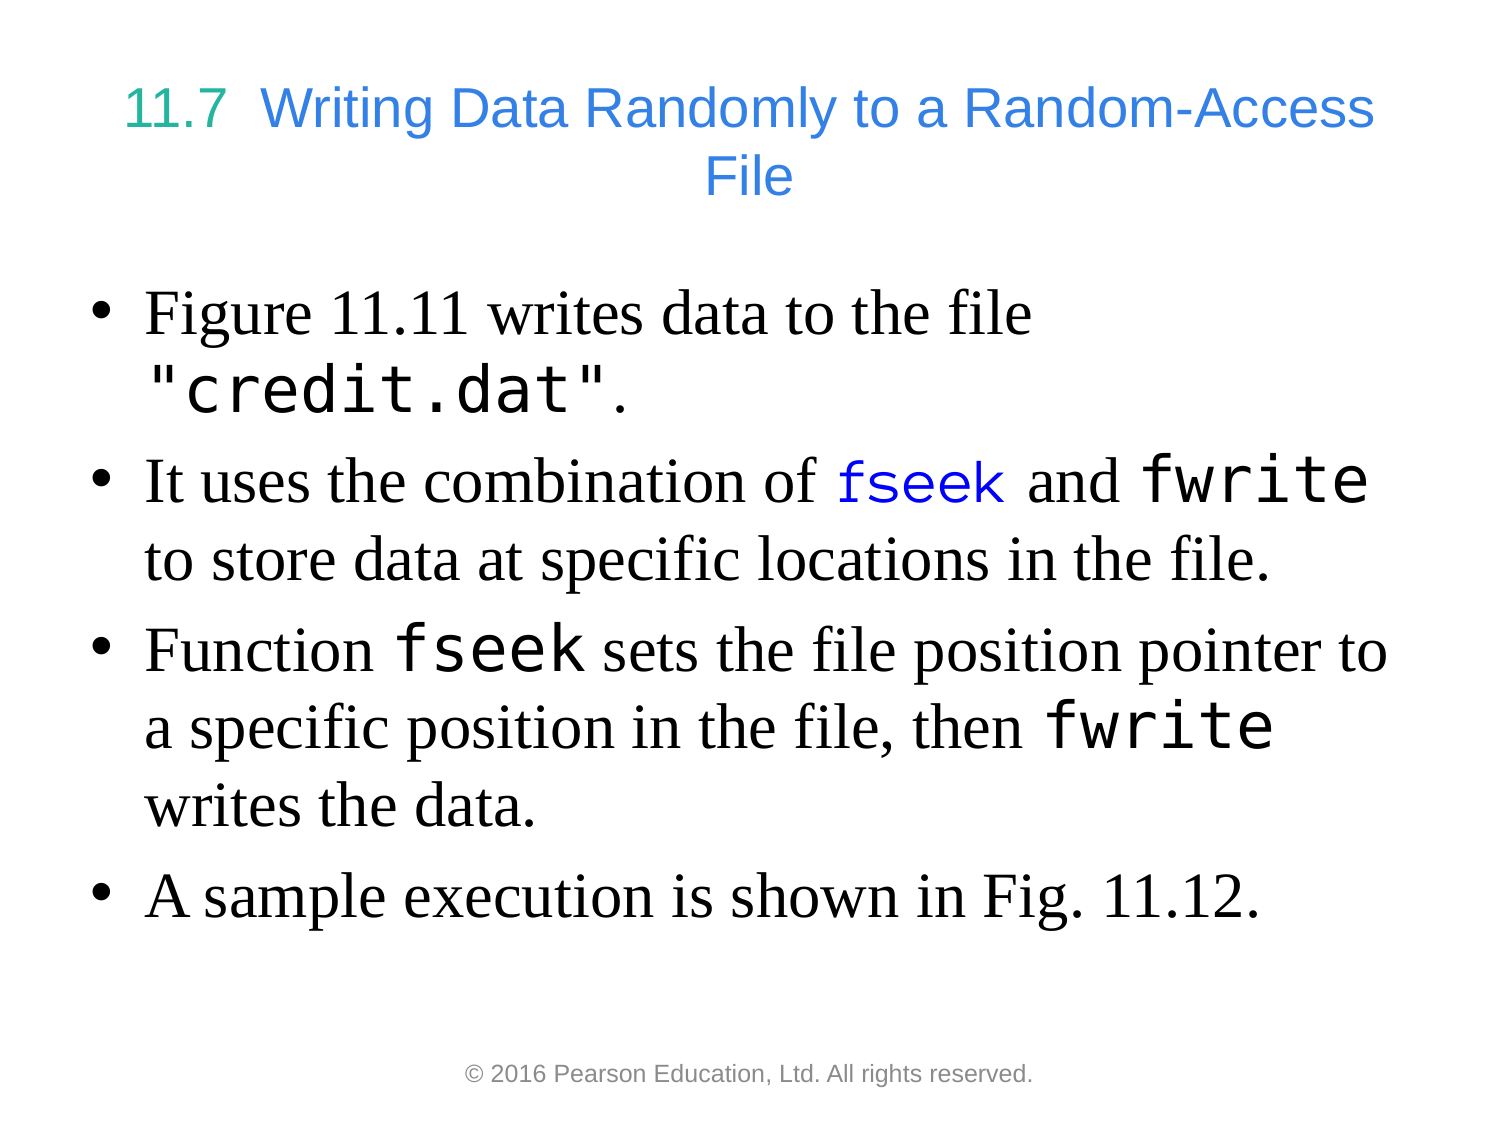

# 11.7  Writing Data Randomly to a Random-Access File
Figure 11.11 writes data to the file "credit.dat".
It uses the combination of fseek and fwrite to store data at specific locations in the file.
Function fseek sets the file position pointer to a specific position in the file, then fwrite writes the data.
A sample execution is shown in Fig. 11.12.
© 2016 Pearson Education, Ltd. All rights reserved.